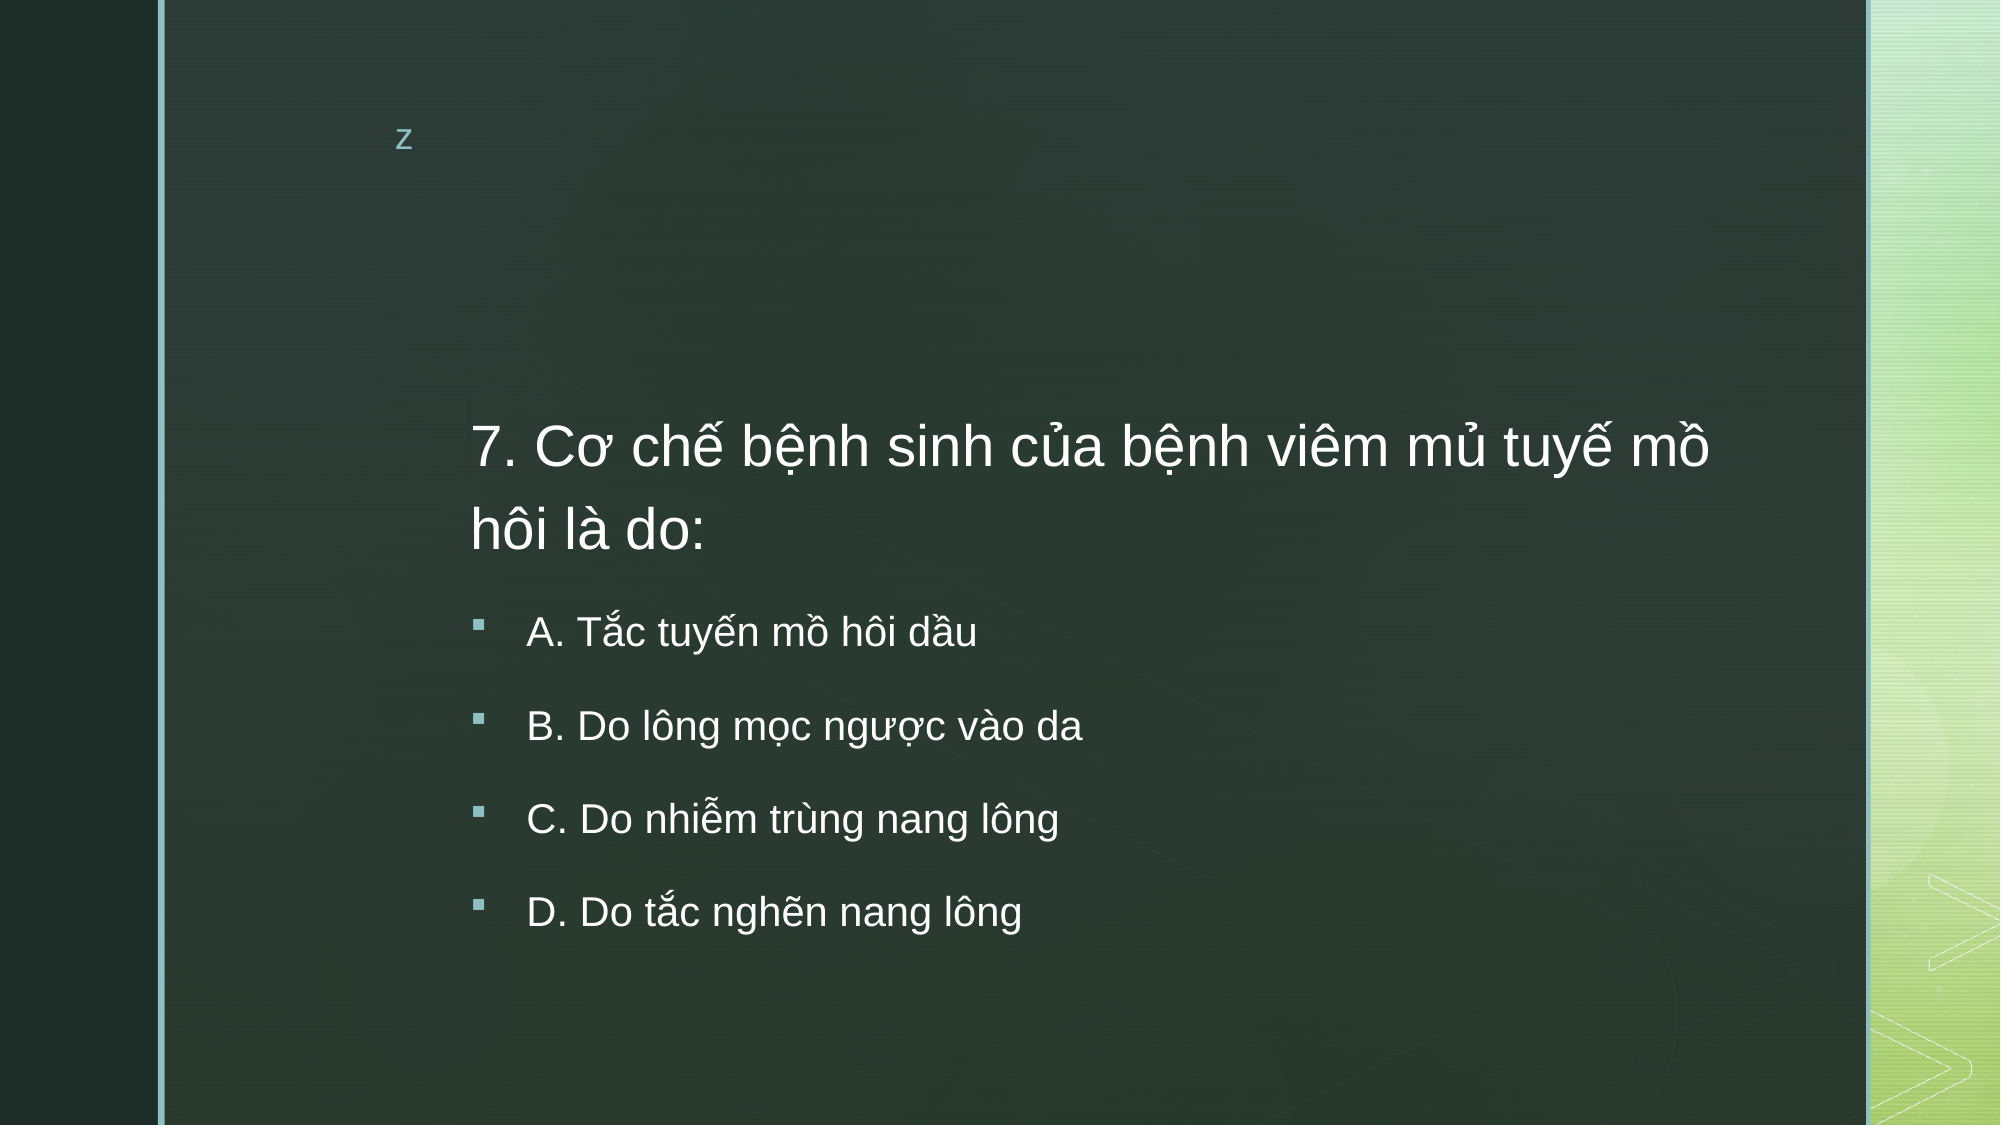

#
7. Cơ chế bệnh sinh của bệnh viêm mủ tuyế mồ hôi là do:
A. Tắc tuyến mồ hôi dầu
B. Do lông mọc ngược vào da
C. Do nhiễm trùng nang lông
D. Do tắc nghẽn nang lông